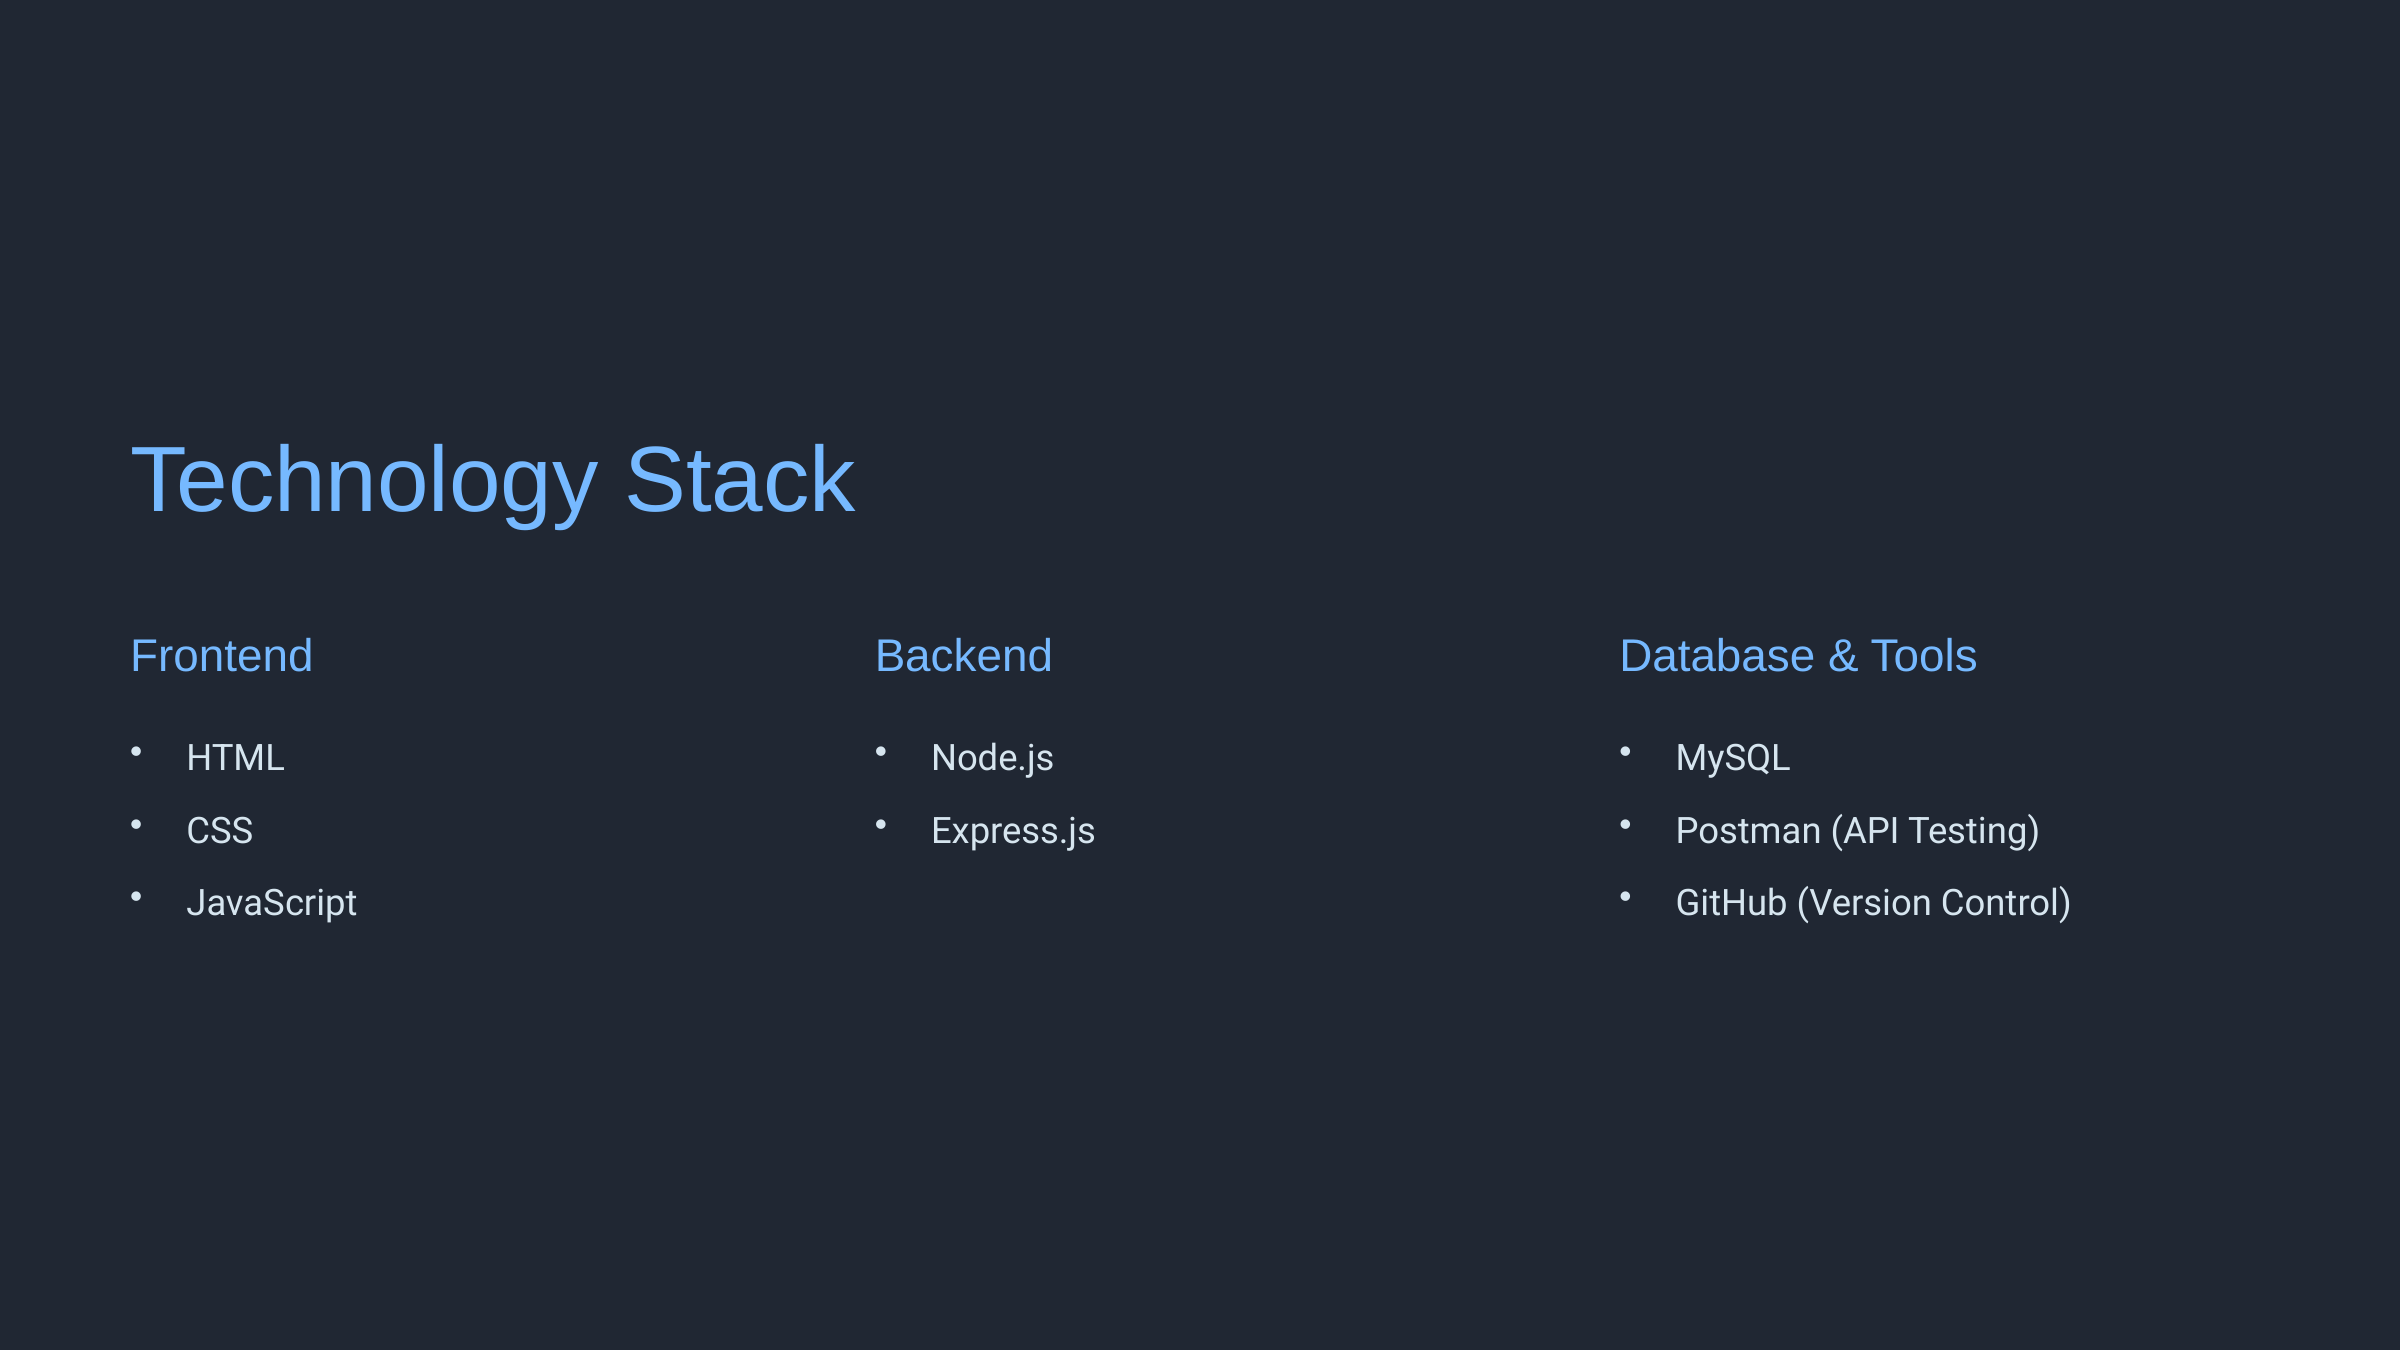

Technology Stack
Frontend
Backend
Database & Tools
HTML
Node.js
MySQL
CSS
Express.js
Postman (API Testing)
JavaScript
GitHub (Version Control)